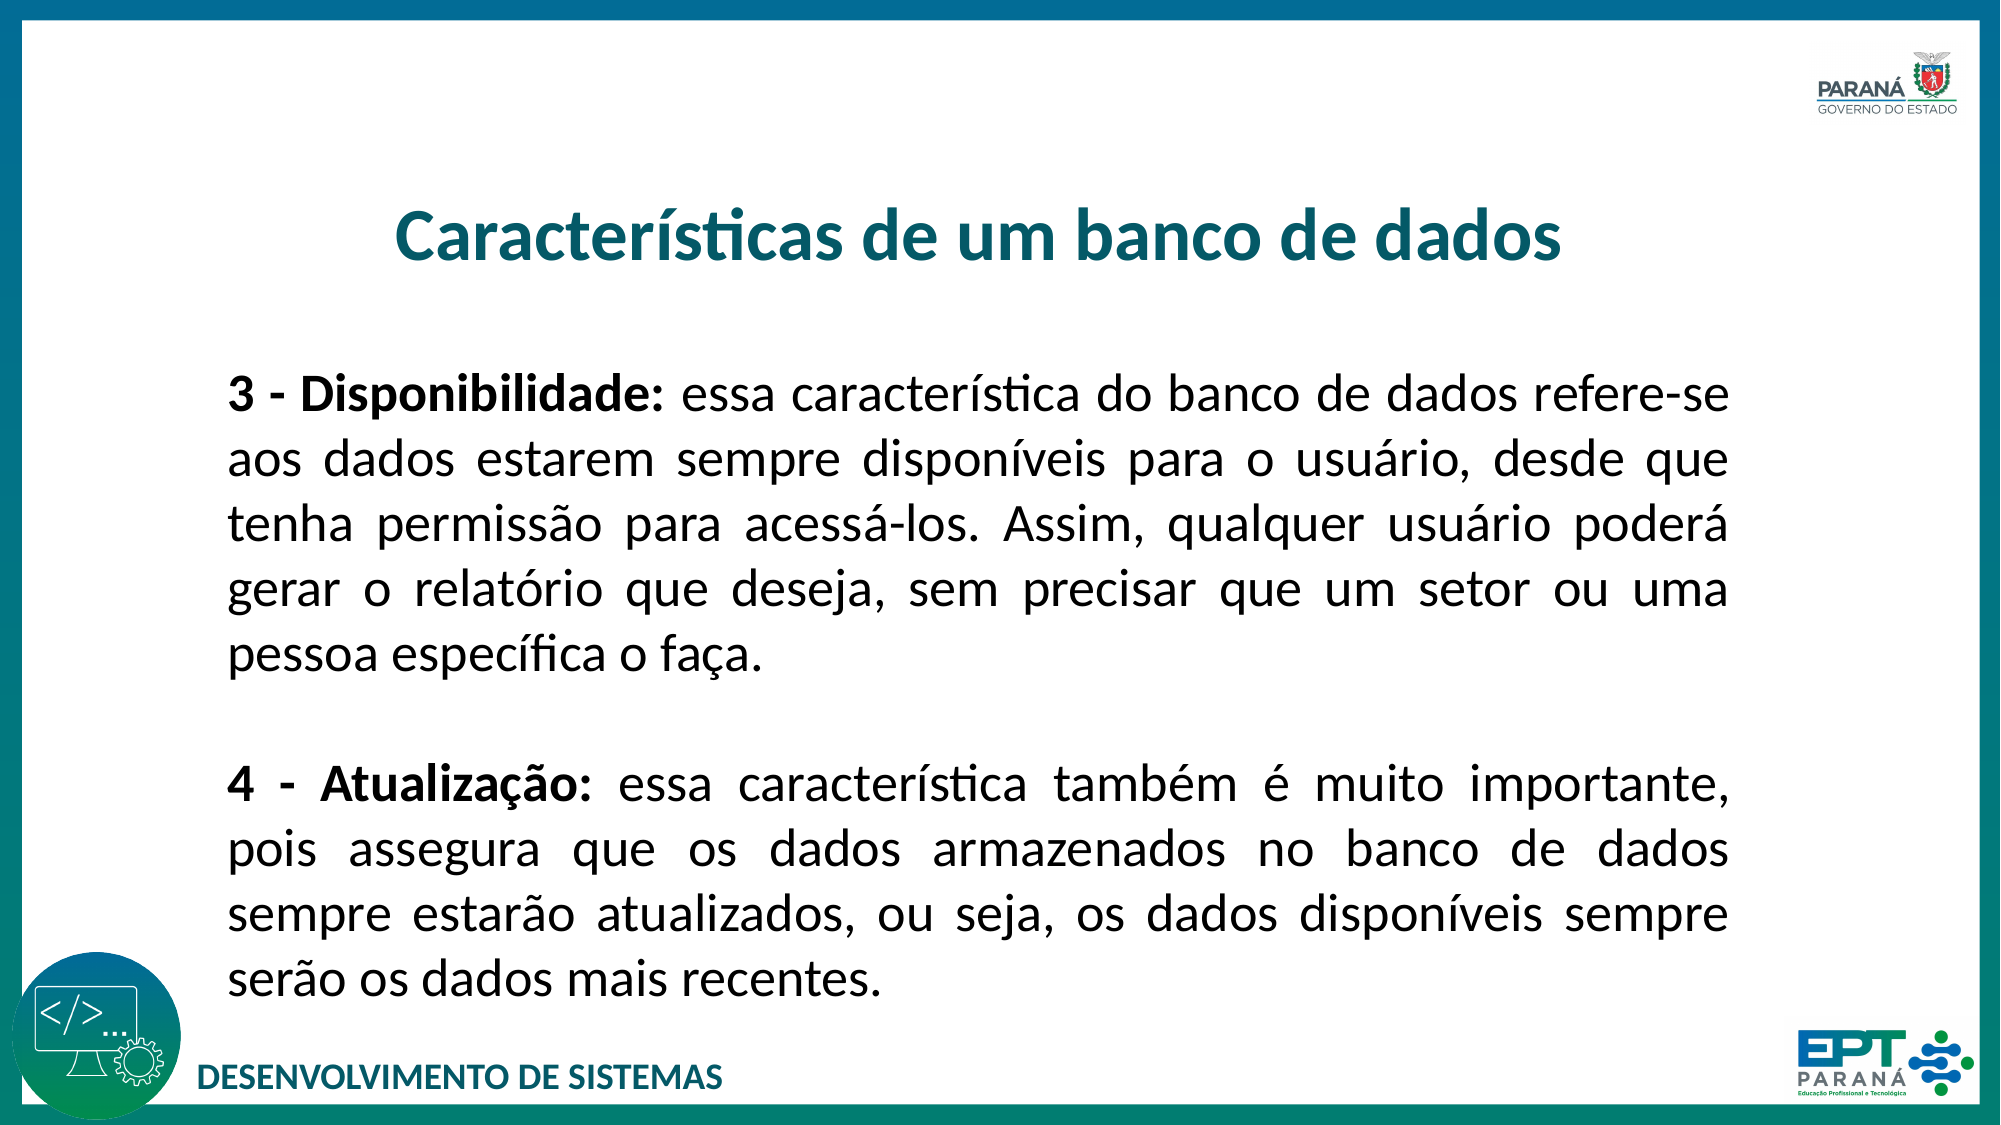

Características de um banco de dados

3 - Disponibilidade: essa característica do banco de dados refere-se aos dados estarem sempre disponíveis para o usuário, desde que tenha permissão para acessá-los. Assim, qualquer usuário poderá gerar o relatório que deseja, sem precisar que um setor ou uma pessoa específica o faça.

4 - Atualização: essa característica também é muito importante, pois assegura que os dados armazenados no banco de dados sempre estarão atualizados, ou seja, os dados disponíveis sempre serão os dados mais recentes.